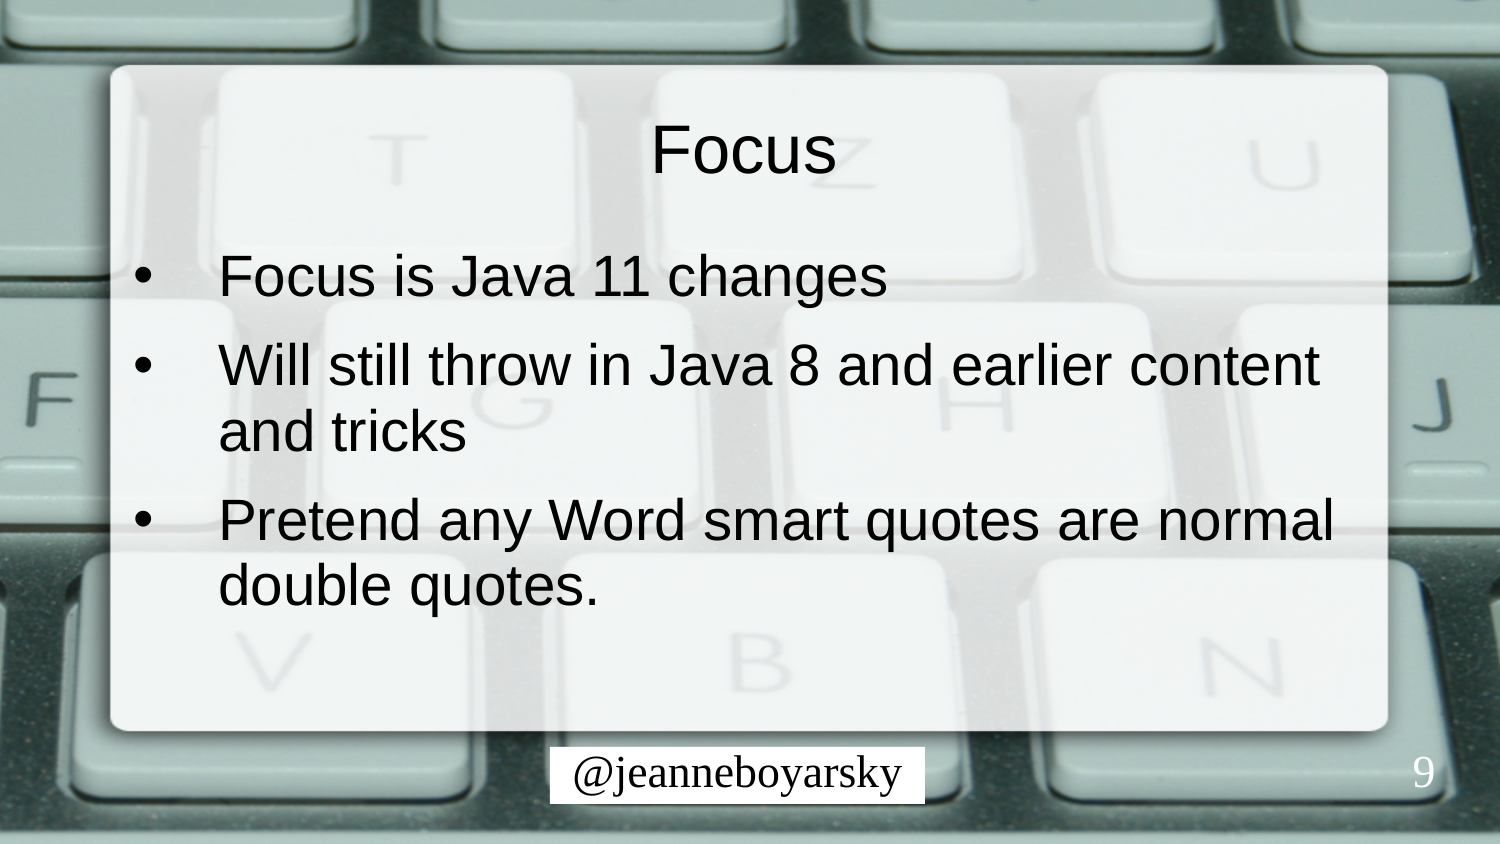

# Focus
Focus is Java 11 changes
Will still throw in Java 8 and earlier content and tricks
Pretend any Word smart quotes are normal double quotes.

9